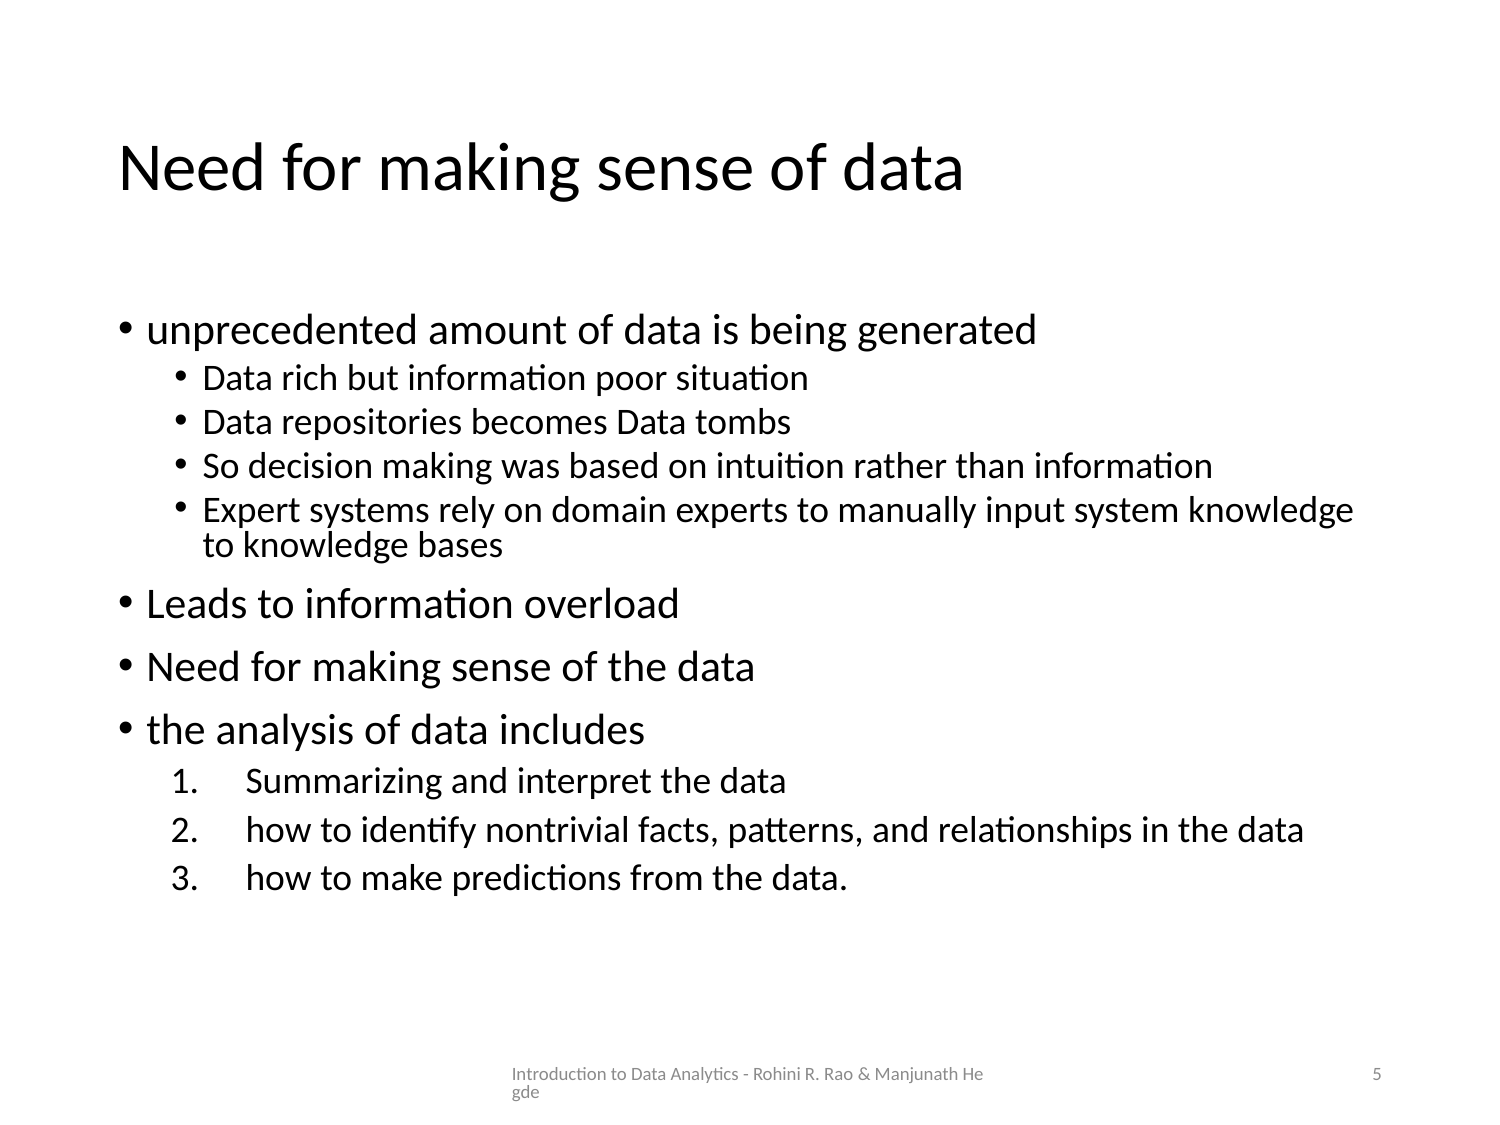

# Need for making sense of data
unprecedented amount of data is being generated
Data rich but information poor situation
Data repositories becomes Data tombs
So decision making was based on intuition rather than information
Expert systems rely on domain experts to manually input system knowledge to knowledge bases
Leads to information overload
Need for making sense of the data
the analysis of data includes
Summarizing and interpret the data
how to identify nontrivial facts, patterns, and relationships in the data
how to make predictions from the data.

Introduction to Data Analytics - Rohini R. Rao & Manjunath Hegde
5